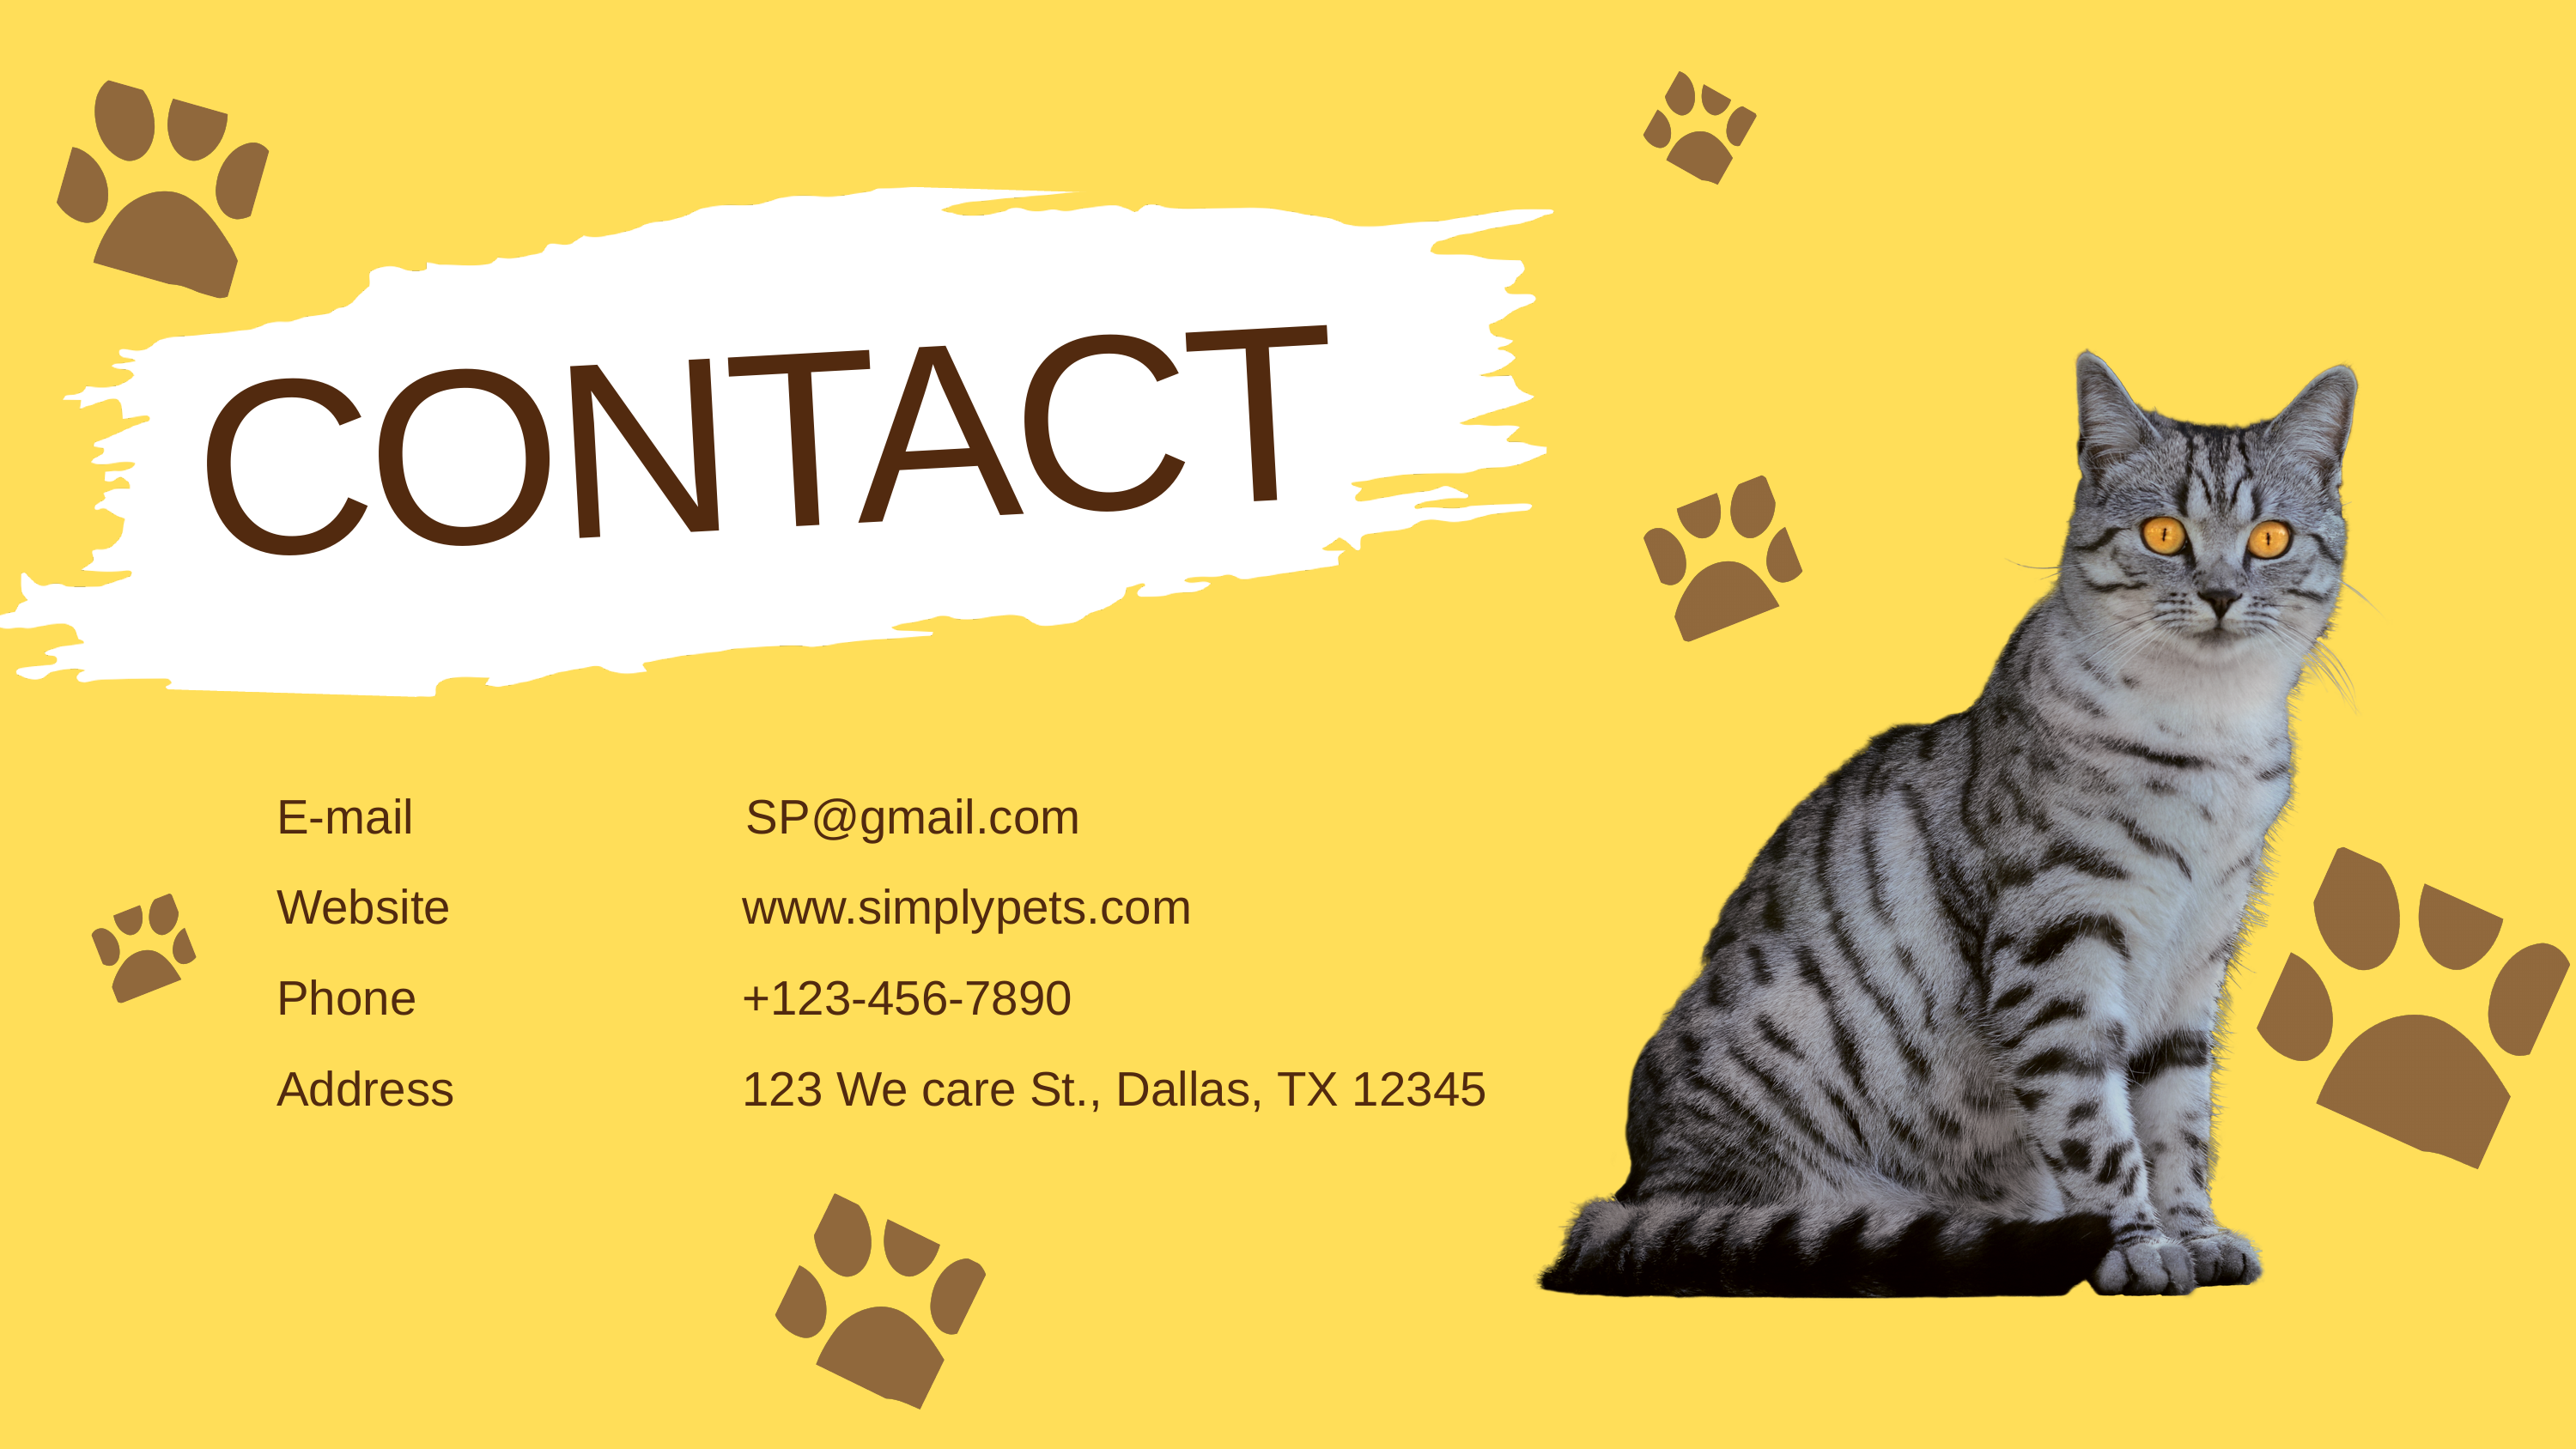

CONTACT

E-mail
SP@gmail.com
Website
www.simplypets.com

Phone
+123-456-7890
Address
123 We care St., Dallas, TX 12345